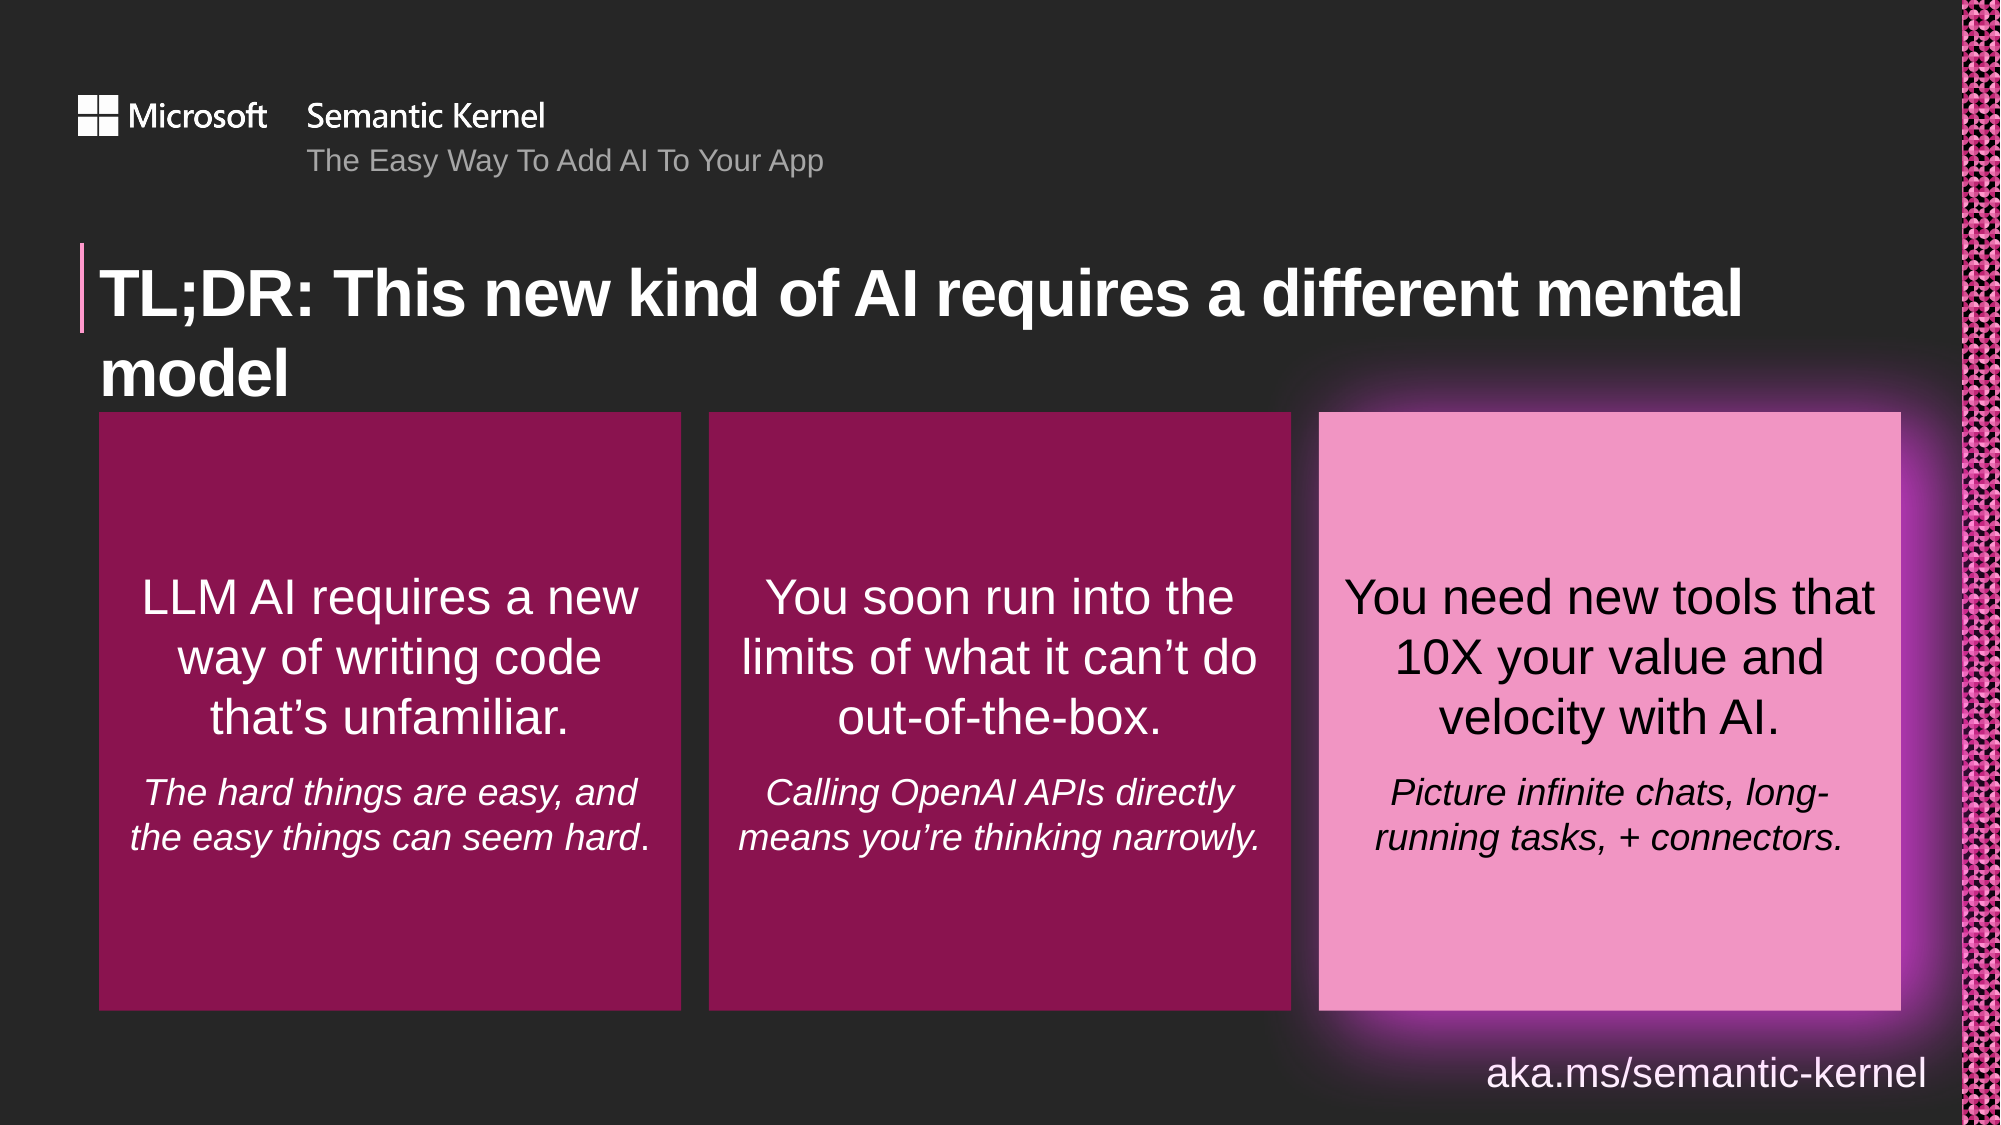

# TL;DR: This new kind of AI requires a different mental model
LLM AI requires a new way of writing code that’s unfamiliar.
The hard things are easy, and the easy things can seem hard.
You soon run into the limits of what it can’t do out-of-the-box.
Calling OpenAI APIs directly means you’re thinking narrowly.
You need new tools that 10X your value and velocity with AI.
Picture infinite chats, long-running tasks, + connectors.